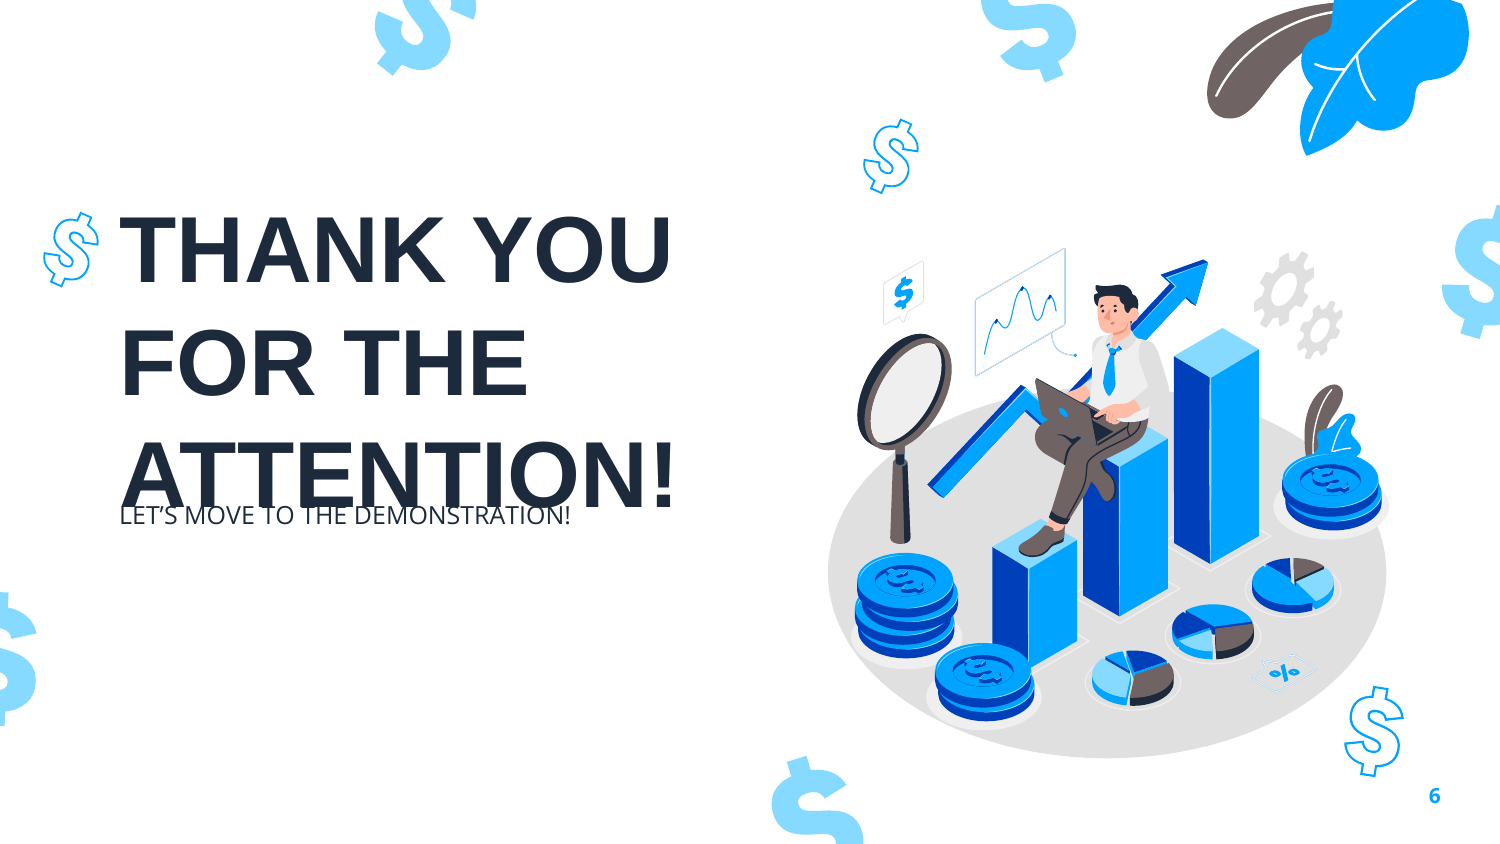

# THANK YOU FOR THE ATTENTION!
LET’S MOVE TO THE DEMONSTRATION!

6